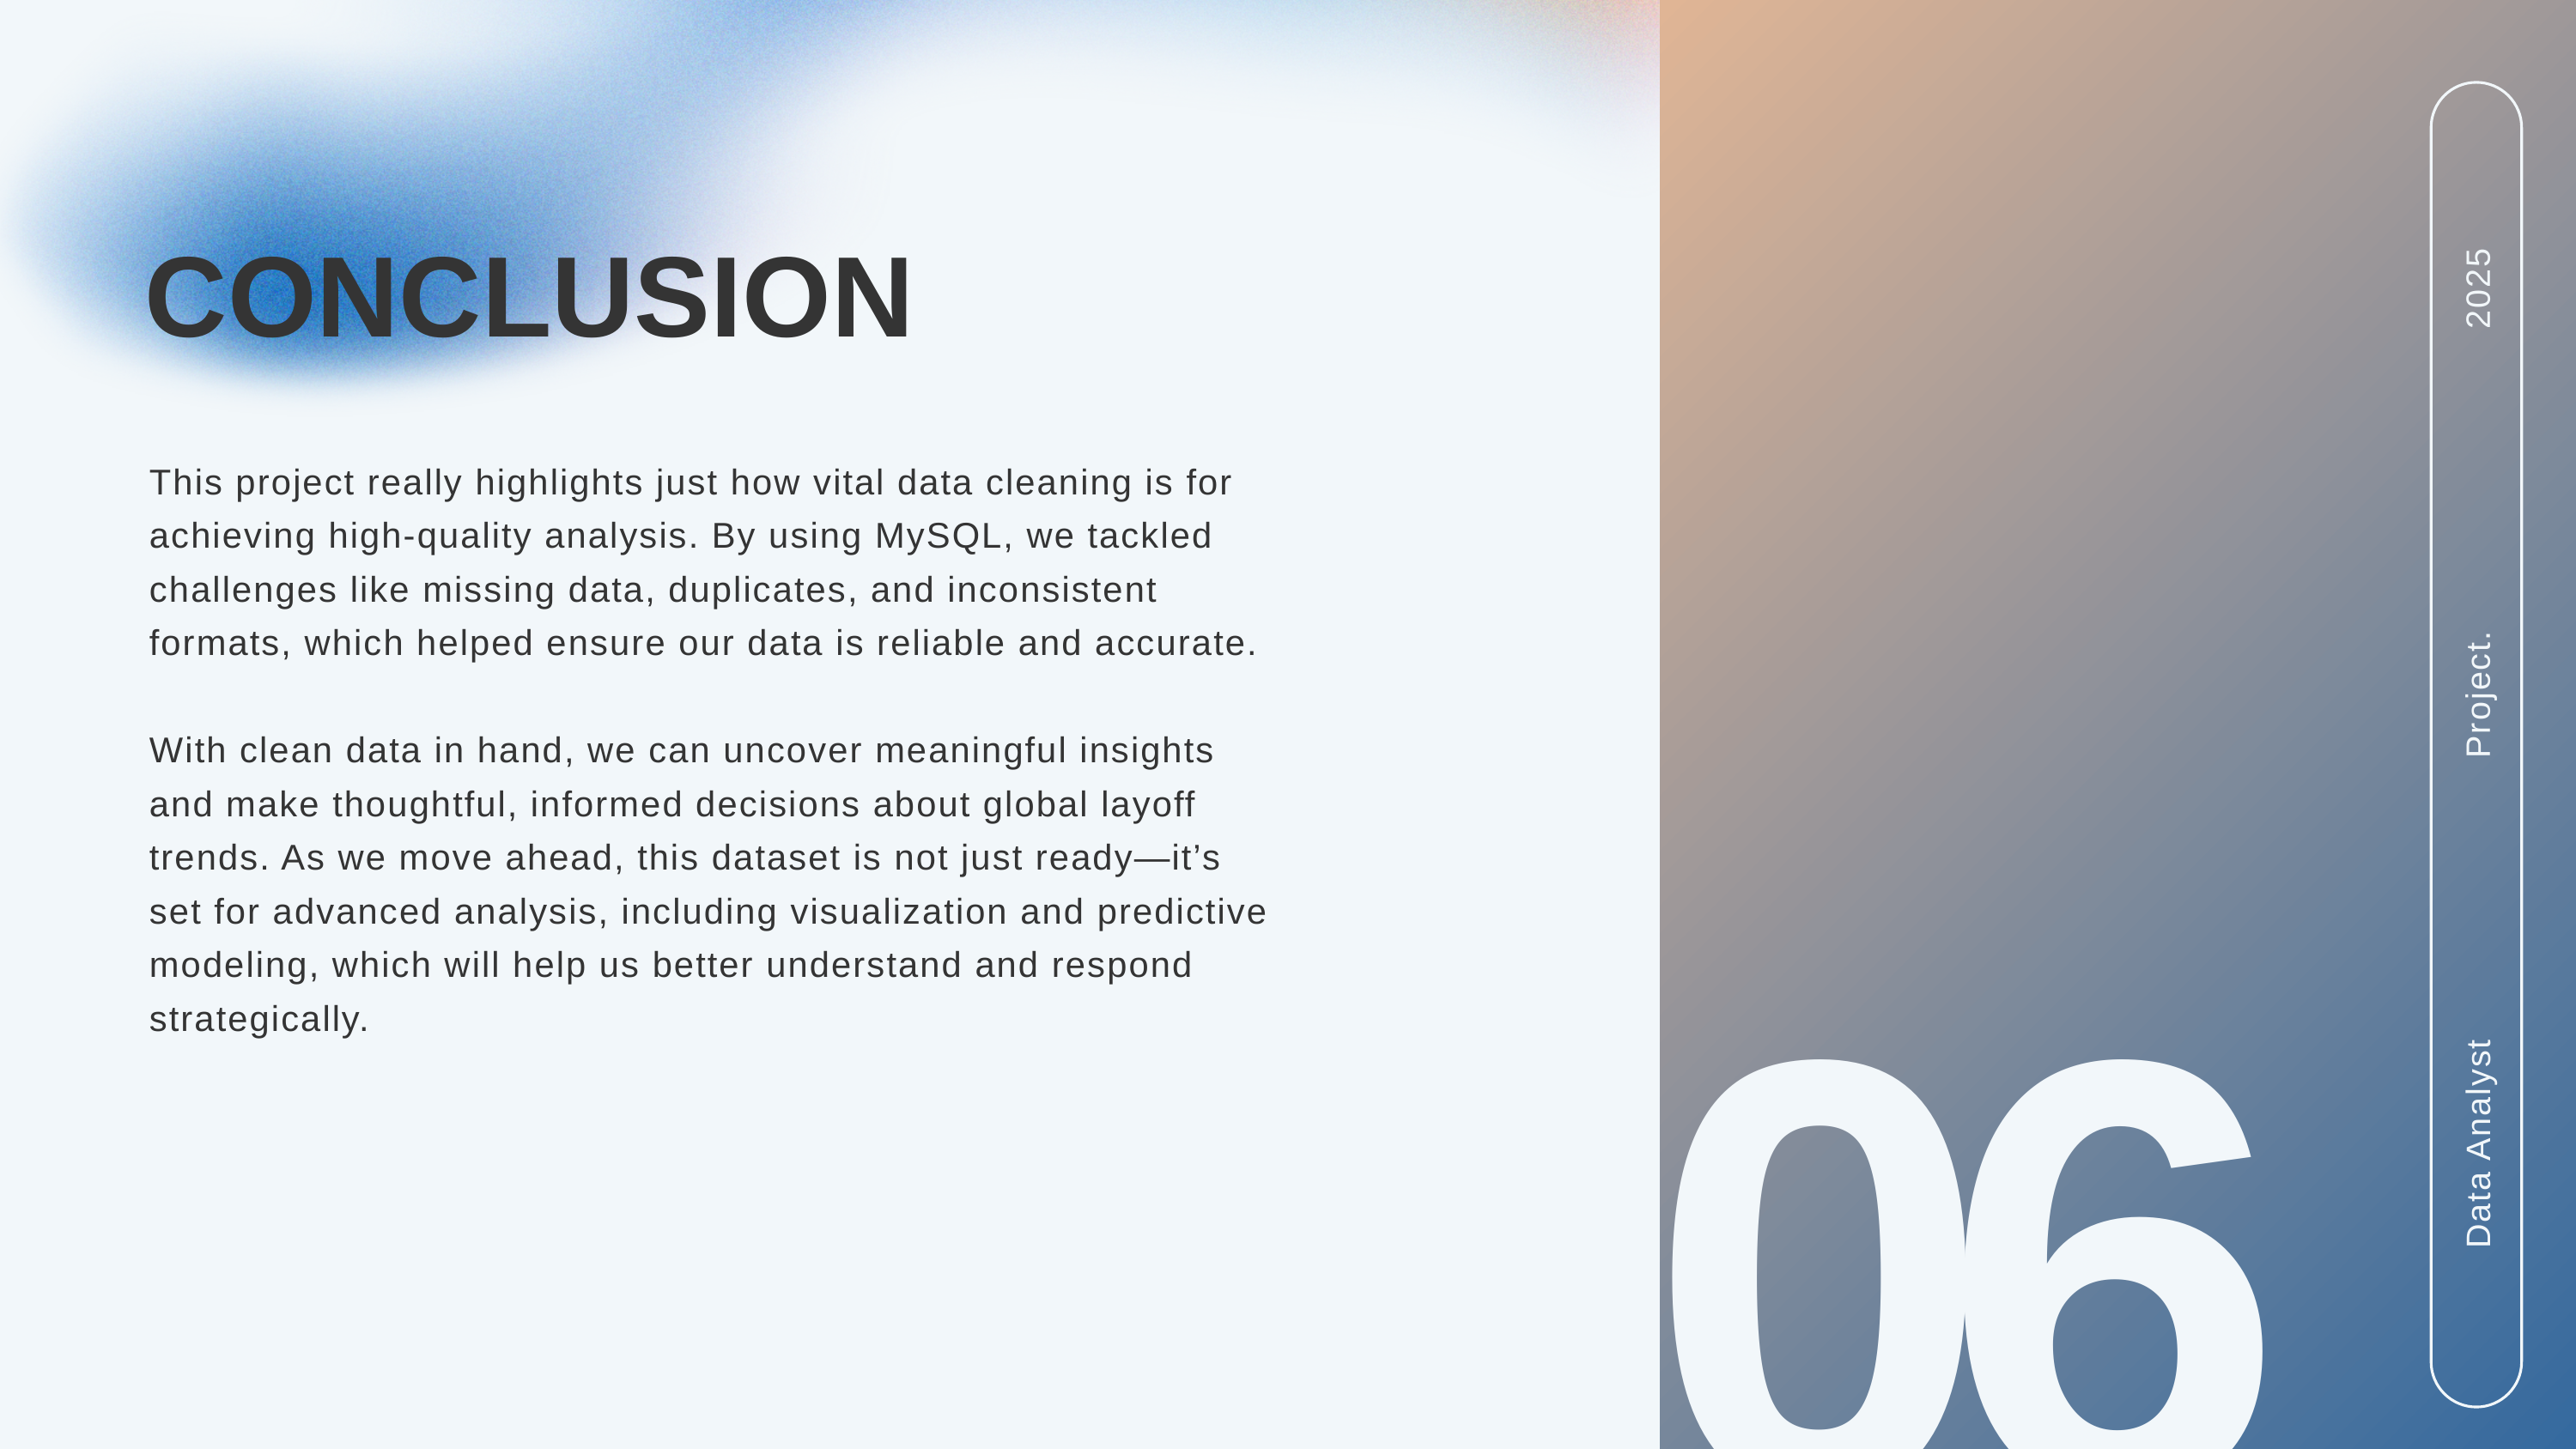

2025
Project.
Data Analyst
CONCLUSION
This project really highlights just how vital data cleaning is for achieving high-quality analysis. By using MySQL, we tackled challenges like missing data, duplicates, and inconsistent formats, which helped ensure our data is reliable and accurate.

With clean data in hand, we can uncover meaningful insights and make thoughtful, informed decisions about global layoff trends. As we move ahead, this dataset is not just ready—it’s set for advanced analysis, including visualization and predictive modeling, which will help us better understand and respond strategically.
06